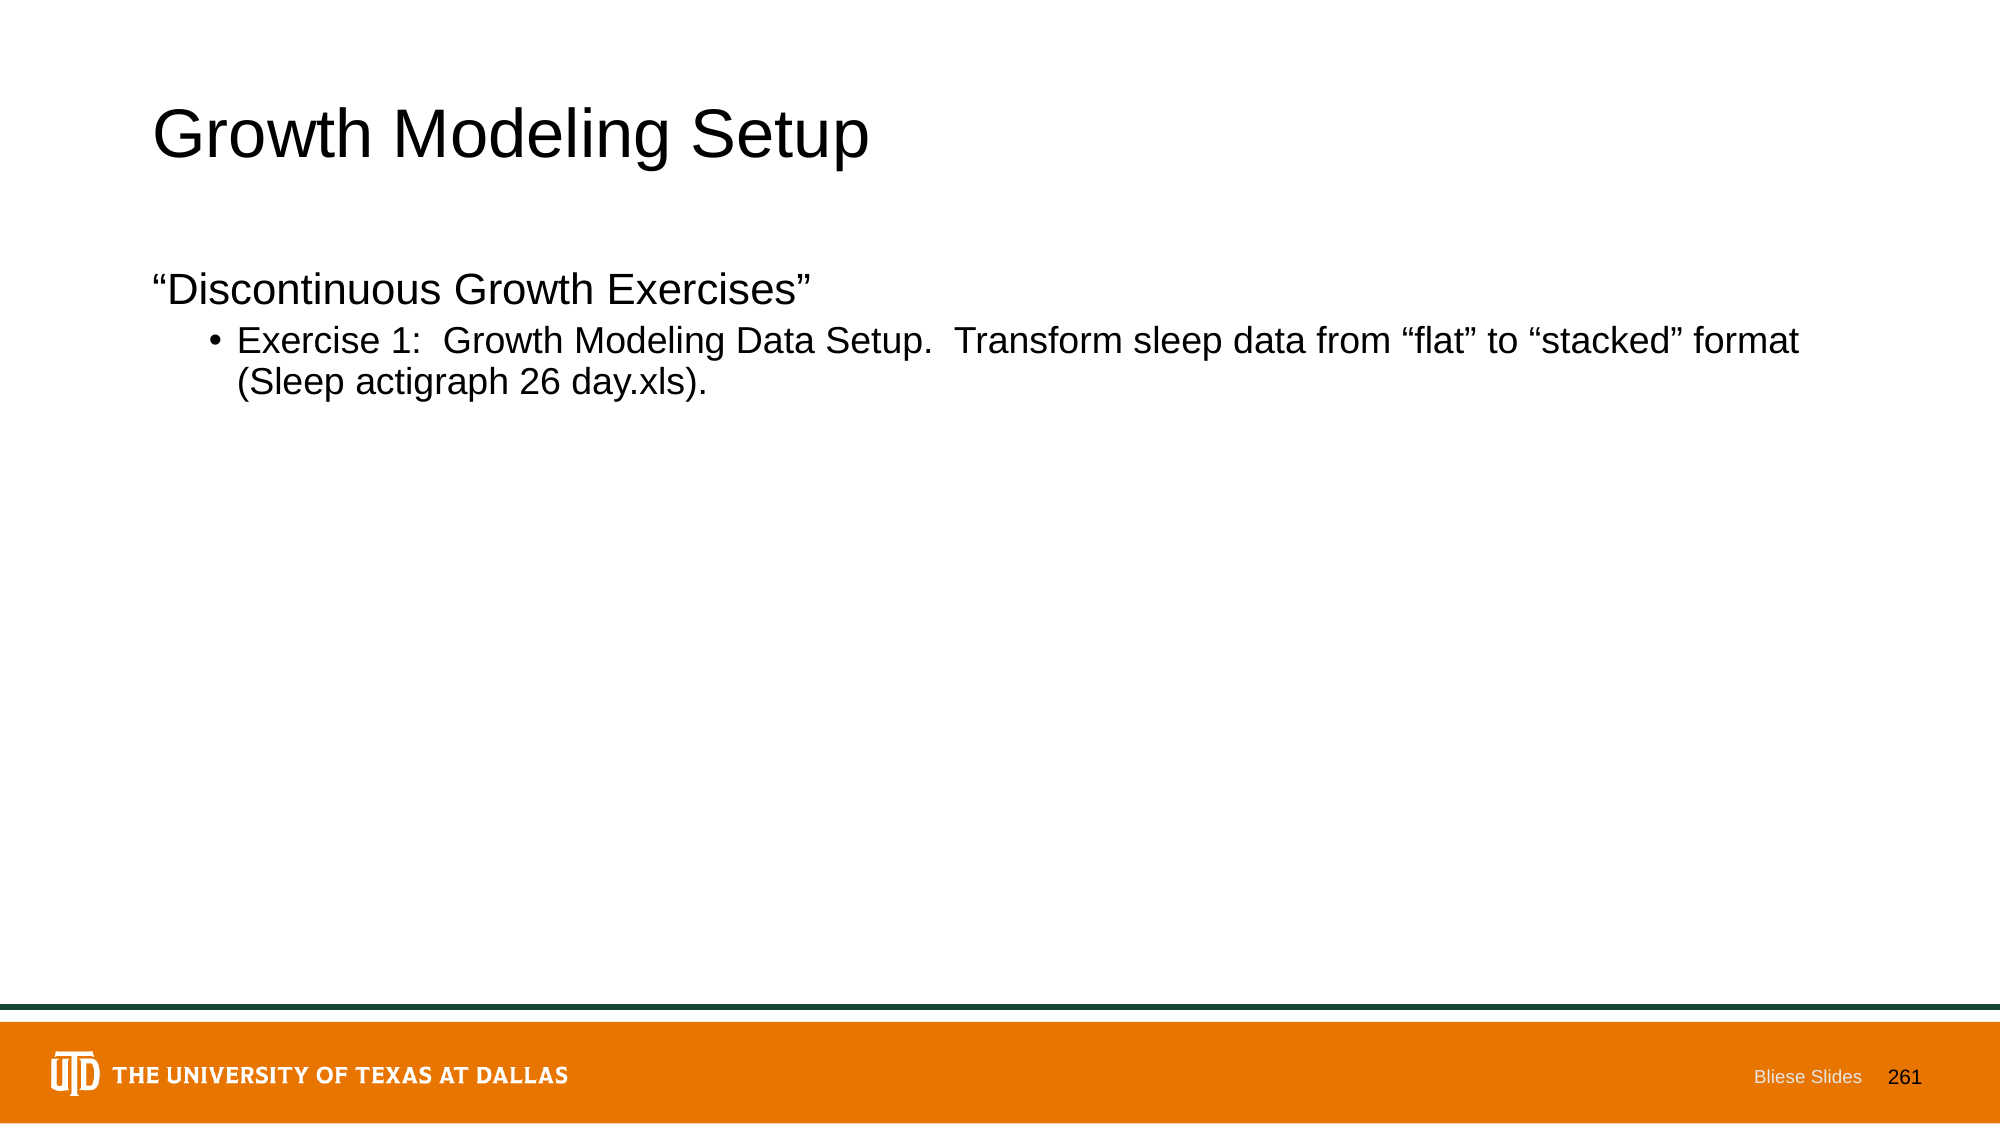

# Growth Modeling Setup
“Discontinuous Growth Exercises”
Exercise 1:  Growth Modeling Data Setup.  Transform sleep data from “flat” to “stacked” format (Sleep actigraph 26 day.xls).
Bliese Slides
261